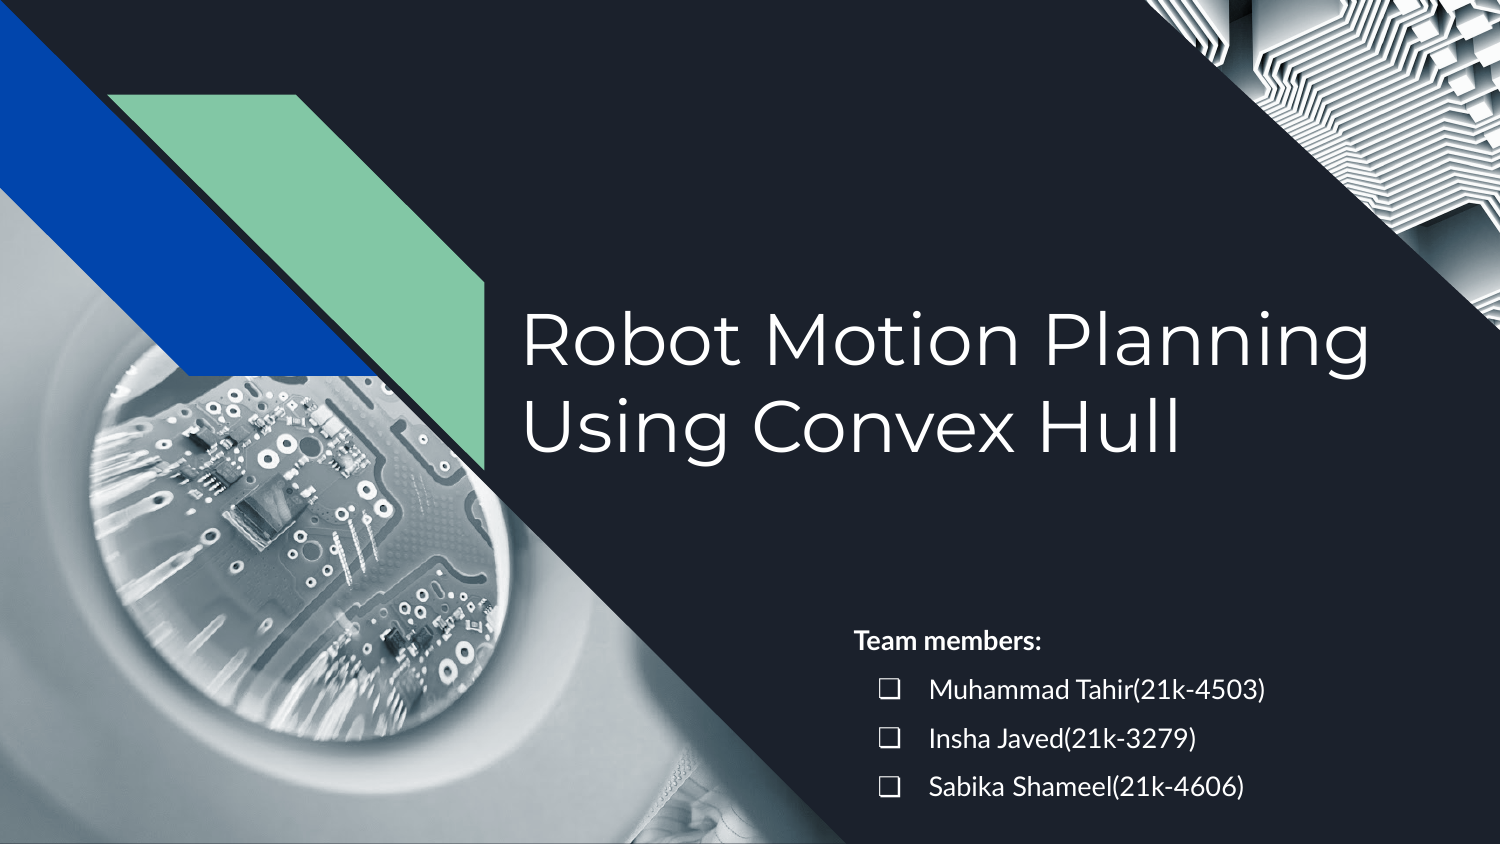

# Robot Motion Planning Using Convex Hull
Team members:
Muhammad Tahir(21k-4503)
Insha Javed(21k-3279)
Sabika Shameel(21k-4606)